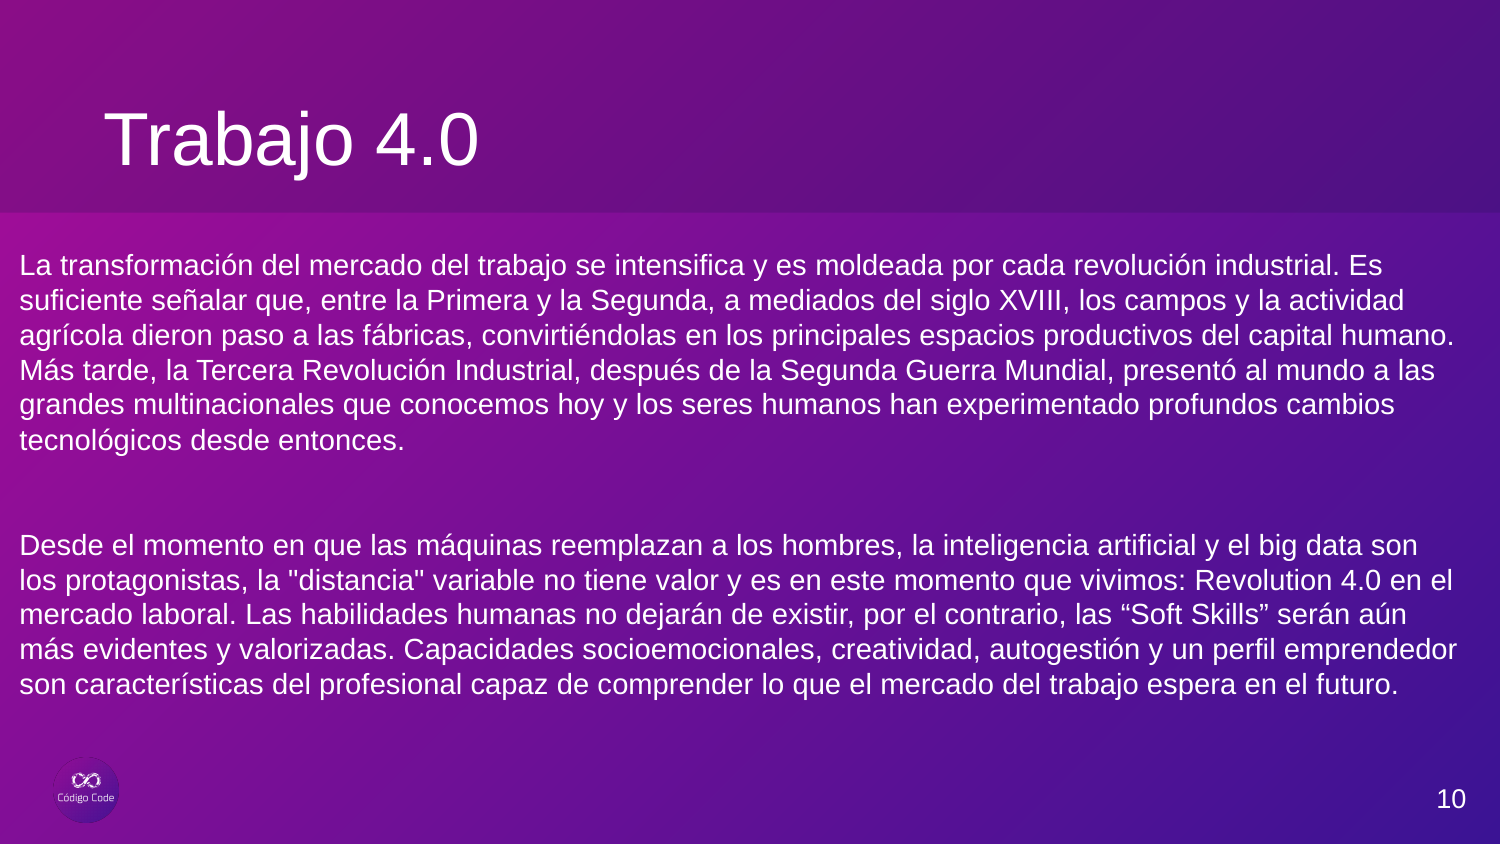

# Trabajo 4.0
La transformación del mercado del trabajo se intensifica y es moldeada por cada revolución industrial. Es suficiente señalar que, entre la Primera y la Segunda, a mediados del siglo XVIII, los campos y la actividad agrícola dieron paso a las fábricas, convirtiéndolas en los principales espacios productivos del capital humano. Más tarde, la Tercera Revolución Industrial, después de la Segunda Guerra Mundial, presentó al mundo a las grandes multinacionales que conocemos hoy y los seres humanos han experimentado profundos cambios tecnológicos desde entonces.

Desde el momento en que las máquinas reemplazan a los hombres, la inteligencia artificial y el big data son los protagonistas, la "distancia" variable no tiene valor y es en este momento que vivimos: Revolution 4.0 en el mercado laboral. Las habilidades humanas no dejarán de existir, por el contrario, las “Soft Skills” serán aún más evidentes y valorizadas. Capacidades socioemocionales, creatividad, autogestión y un perfil emprendedor son características del profesional capaz de comprender lo que el mercado del trabajo espera en el futuro.
10